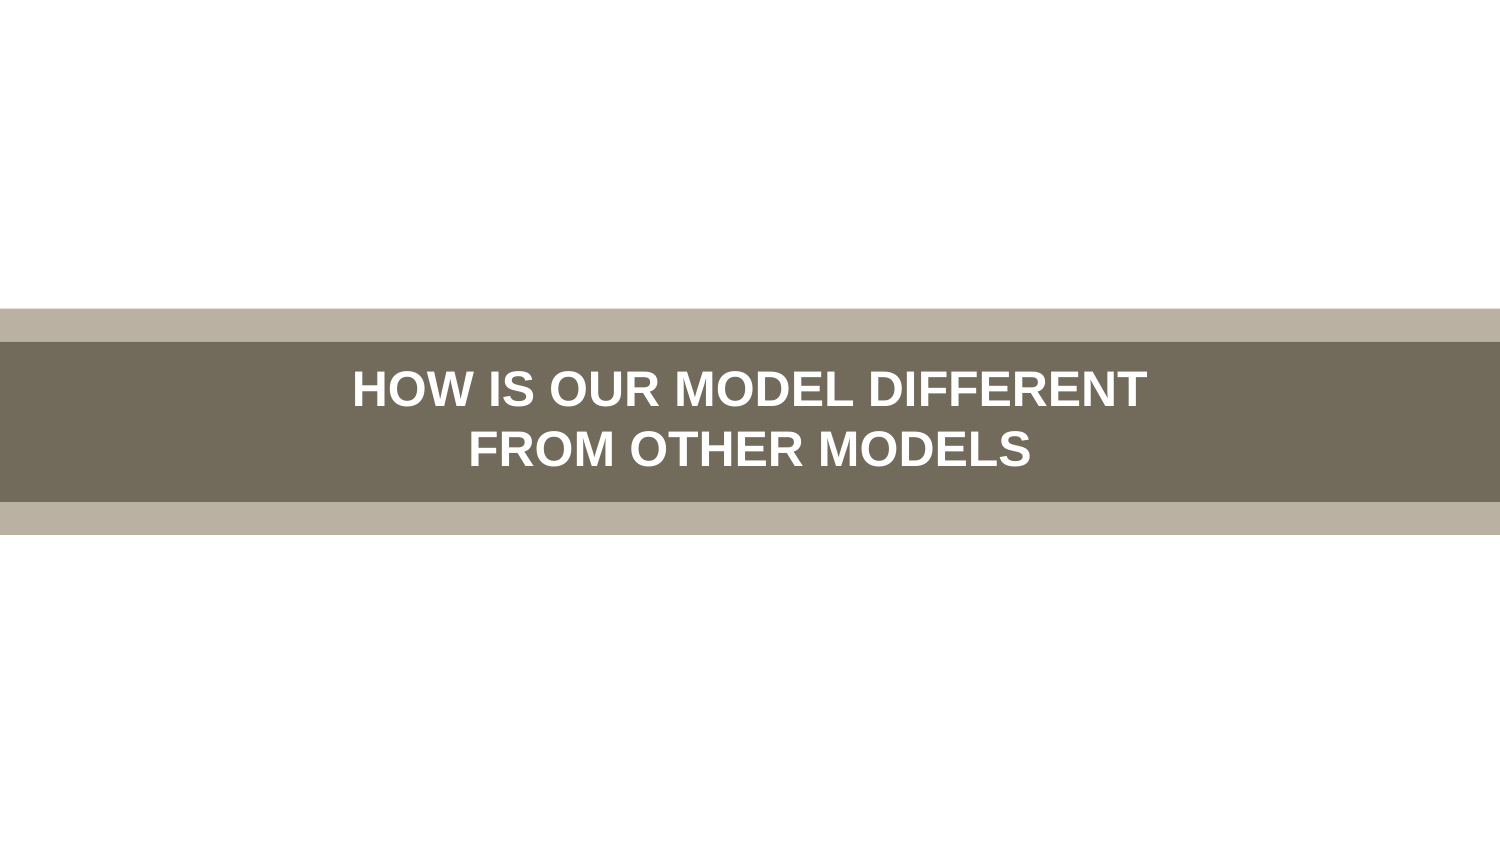

# HOW IS OUR MODEL DIFFERENT FROM OTHER MODELS